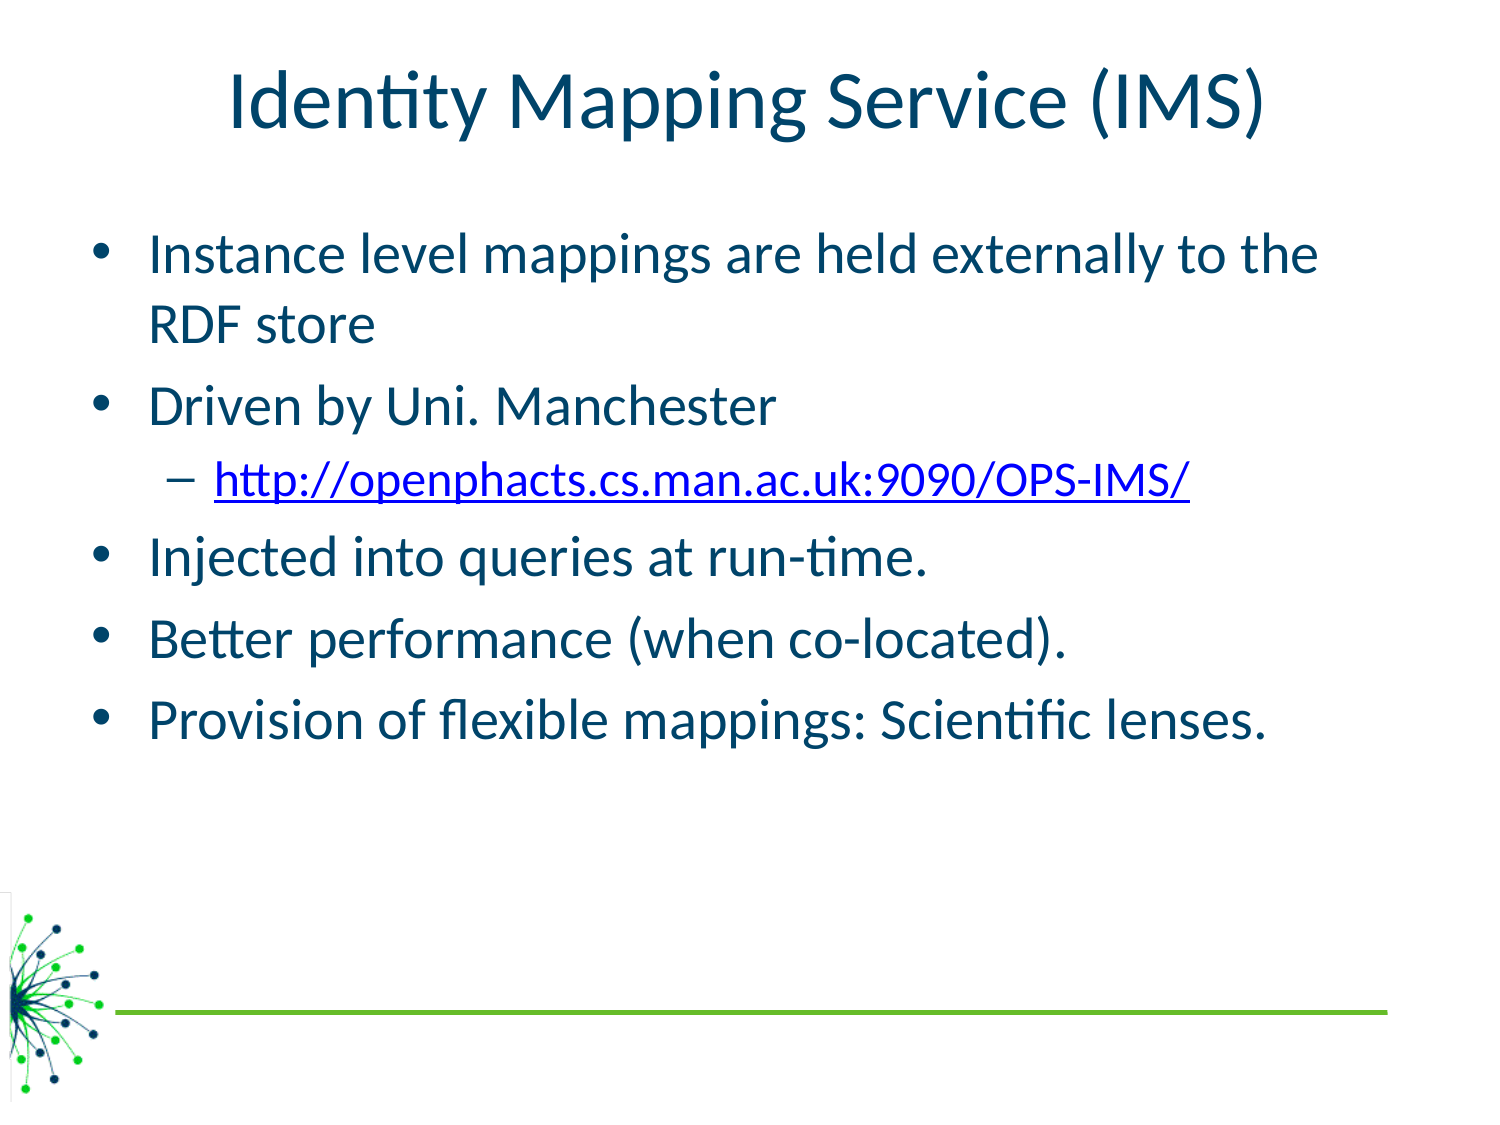

# Identity Mapping Service (IMS)
Instance level mappings are held externally to the RDF store
Driven by Uni. Manchester
http://openphacts.cs.man.ac.uk:9090/OPS-IMS/
Injected into queries at run-time.
Better performance (when co-located).
Provision of flexible mappings: Scientific lenses.